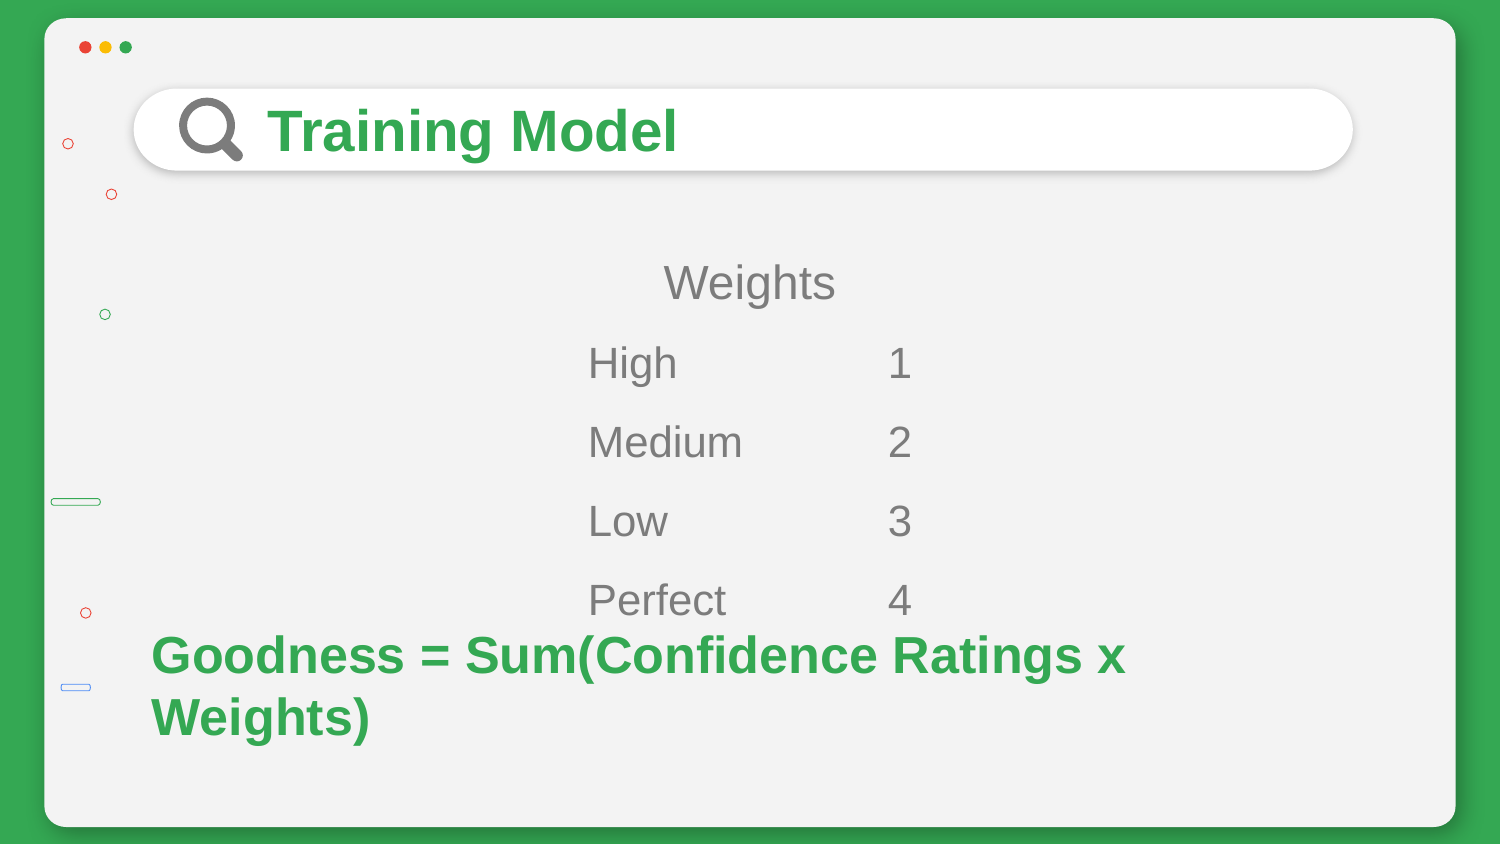

Training Model
Weights
High		1
Medium	2
Low		3
Perfect		4
Goodness = Sum(Confidence Ratings x Weights)